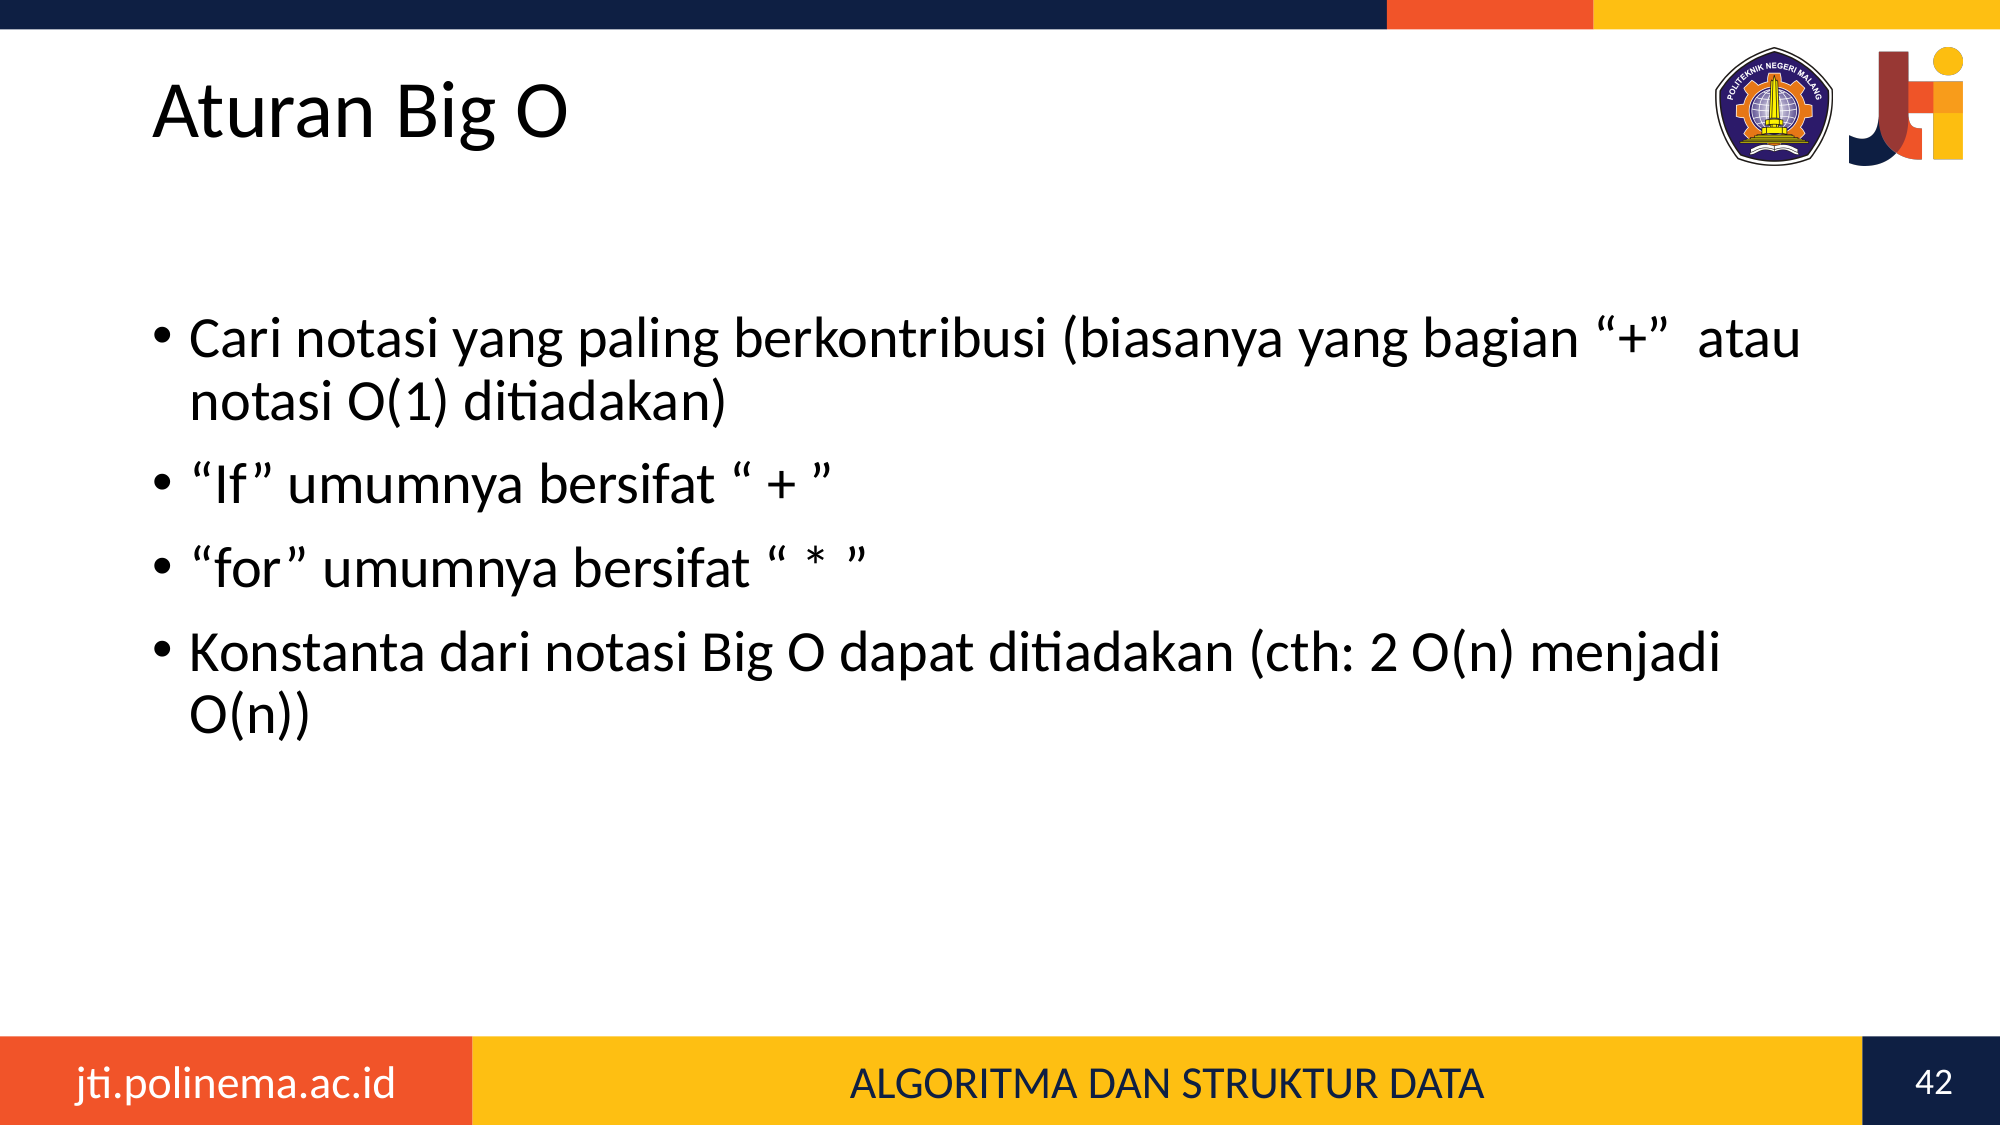

# Aturan Big O
Cari notasi yang paling berkontribusi (biasanya yang bagian “+”  atau notasi O(1) ditiadakan)
“If” umumnya bersifat “ + ”
“for” umumnya bersifat “ * ”
Konstanta dari notasi Big O dapat ditiadakan (cth: 2 O(n) menjadi O(n))
42